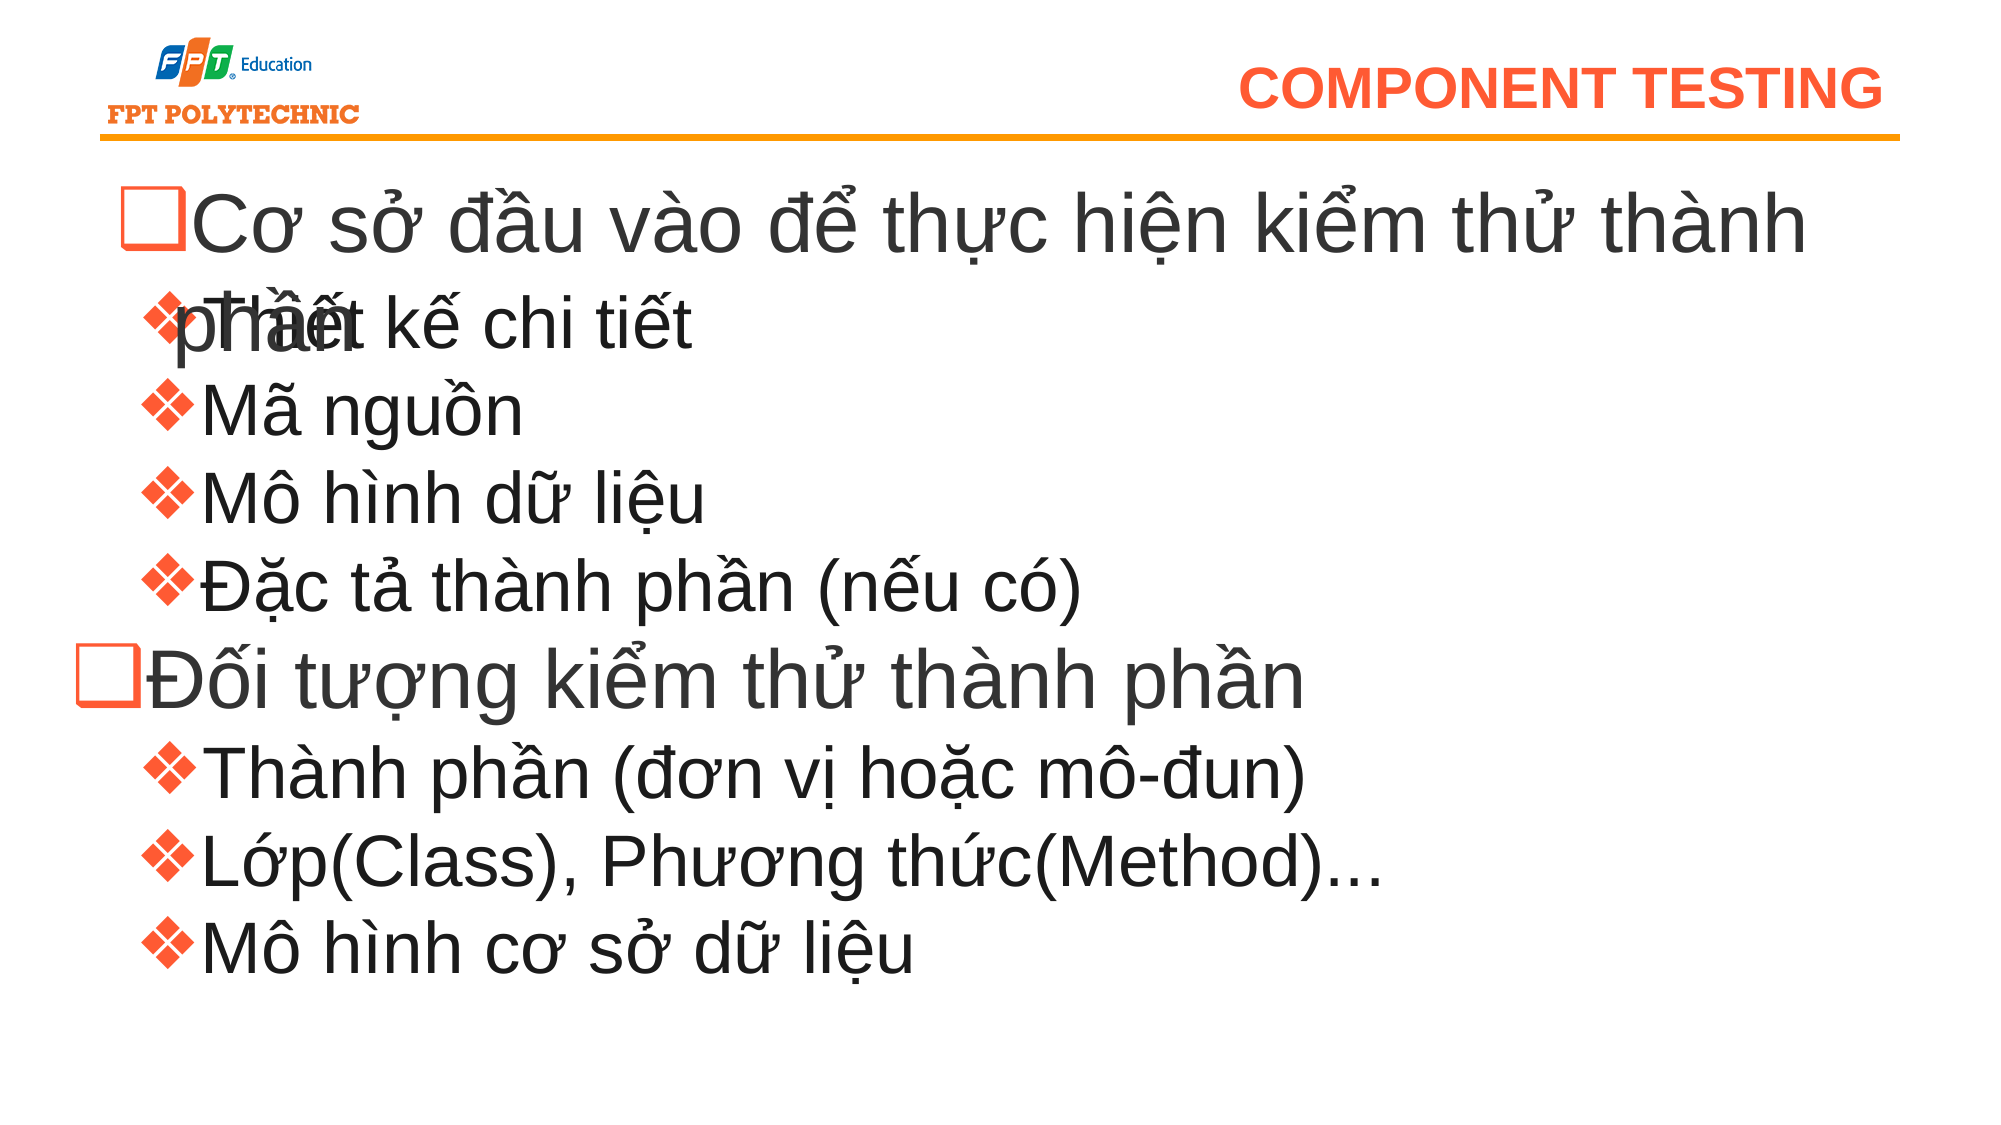

# component testing
Cơ sở đầu vào để thực hiện kiểm thử thành phần
Thiết kế chi tiết
Mã nguồn
Mô hình dữ liệu
Đặc tả thành phần (nếu có)
Đối tượng kiểm thử thành phần
Thành phần (đơn vị hoặc mô-đun)
Lớp(Class), Phương thức(Method)...
Mô hình cơ sở dữ liệu